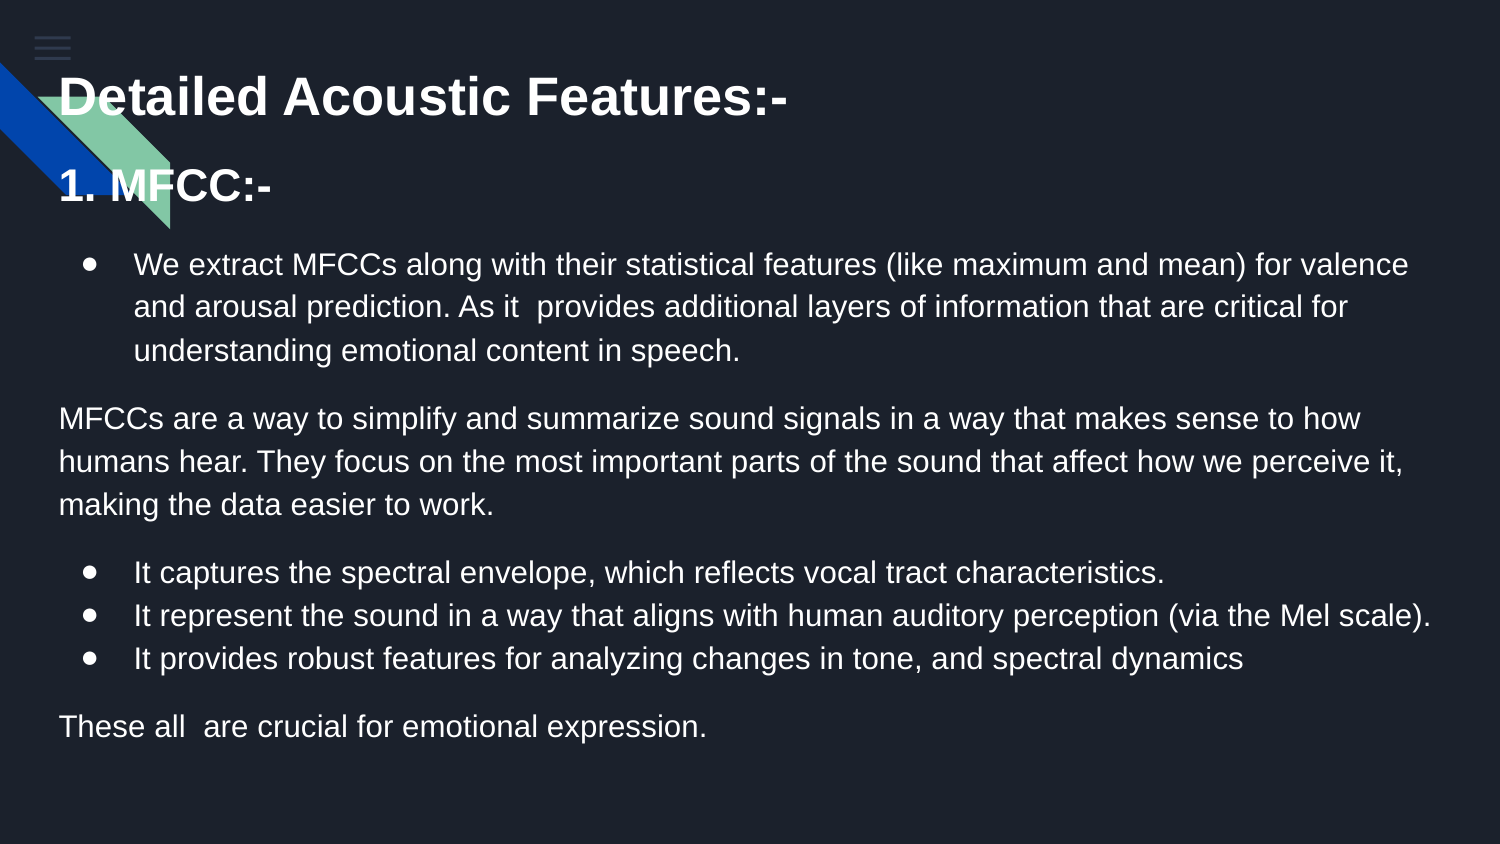

# Detailed Acoustic Features:-

1. MFCC:-
We extract MFCCs along with their statistical features (like maximum and mean) for valence and arousal prediction. As it  provides additional layers of information that are critical for understanding emotional content in speech.
MFCCs are a way to simplify and summarize sound signals in a way that makes sense to how humans hear. They focus on the most important parts of the sound that affect how we perceive it, making the data easier to work.
It captures the spectral envelope, which reflects vocal tract characteristics.
It represent the sound in a way that aligns with human auditory perception (via the Mel scale).
It provides robust features for analyzing changes in tone, and spectral dynamics
These all  are crucial for emotional expression.